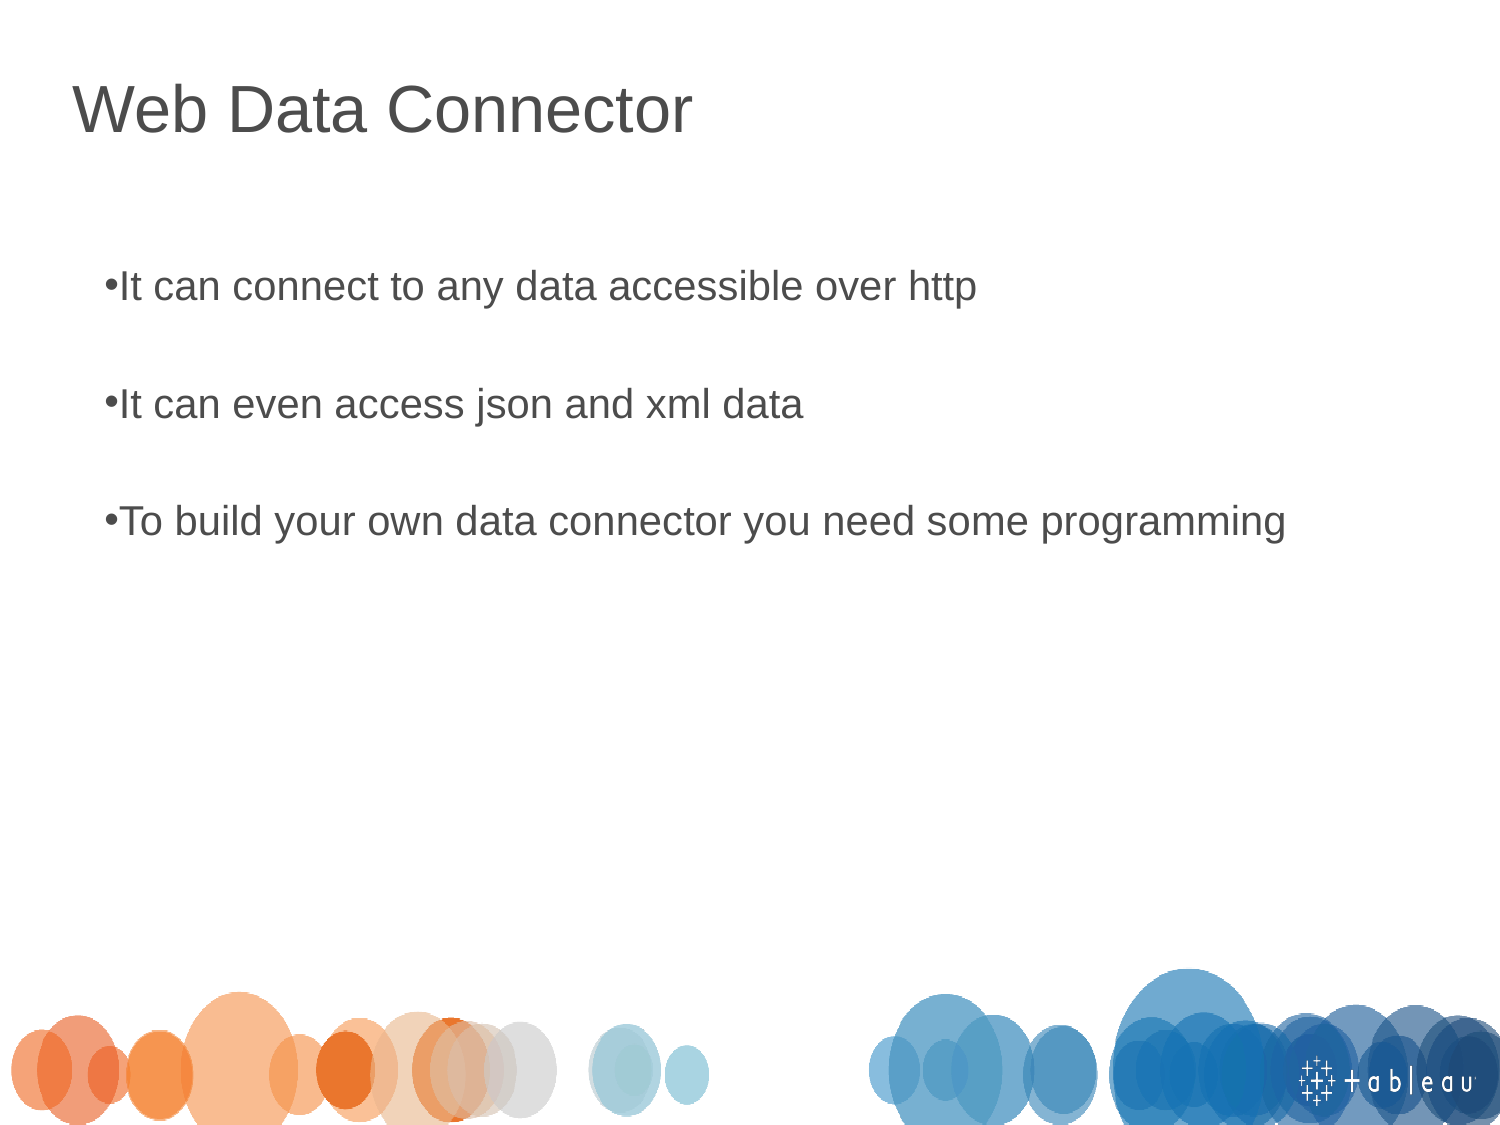

Web Data Connector
It can connect to any data accessible over http

It can even access json and xml data

To build your own data connector you need some programming